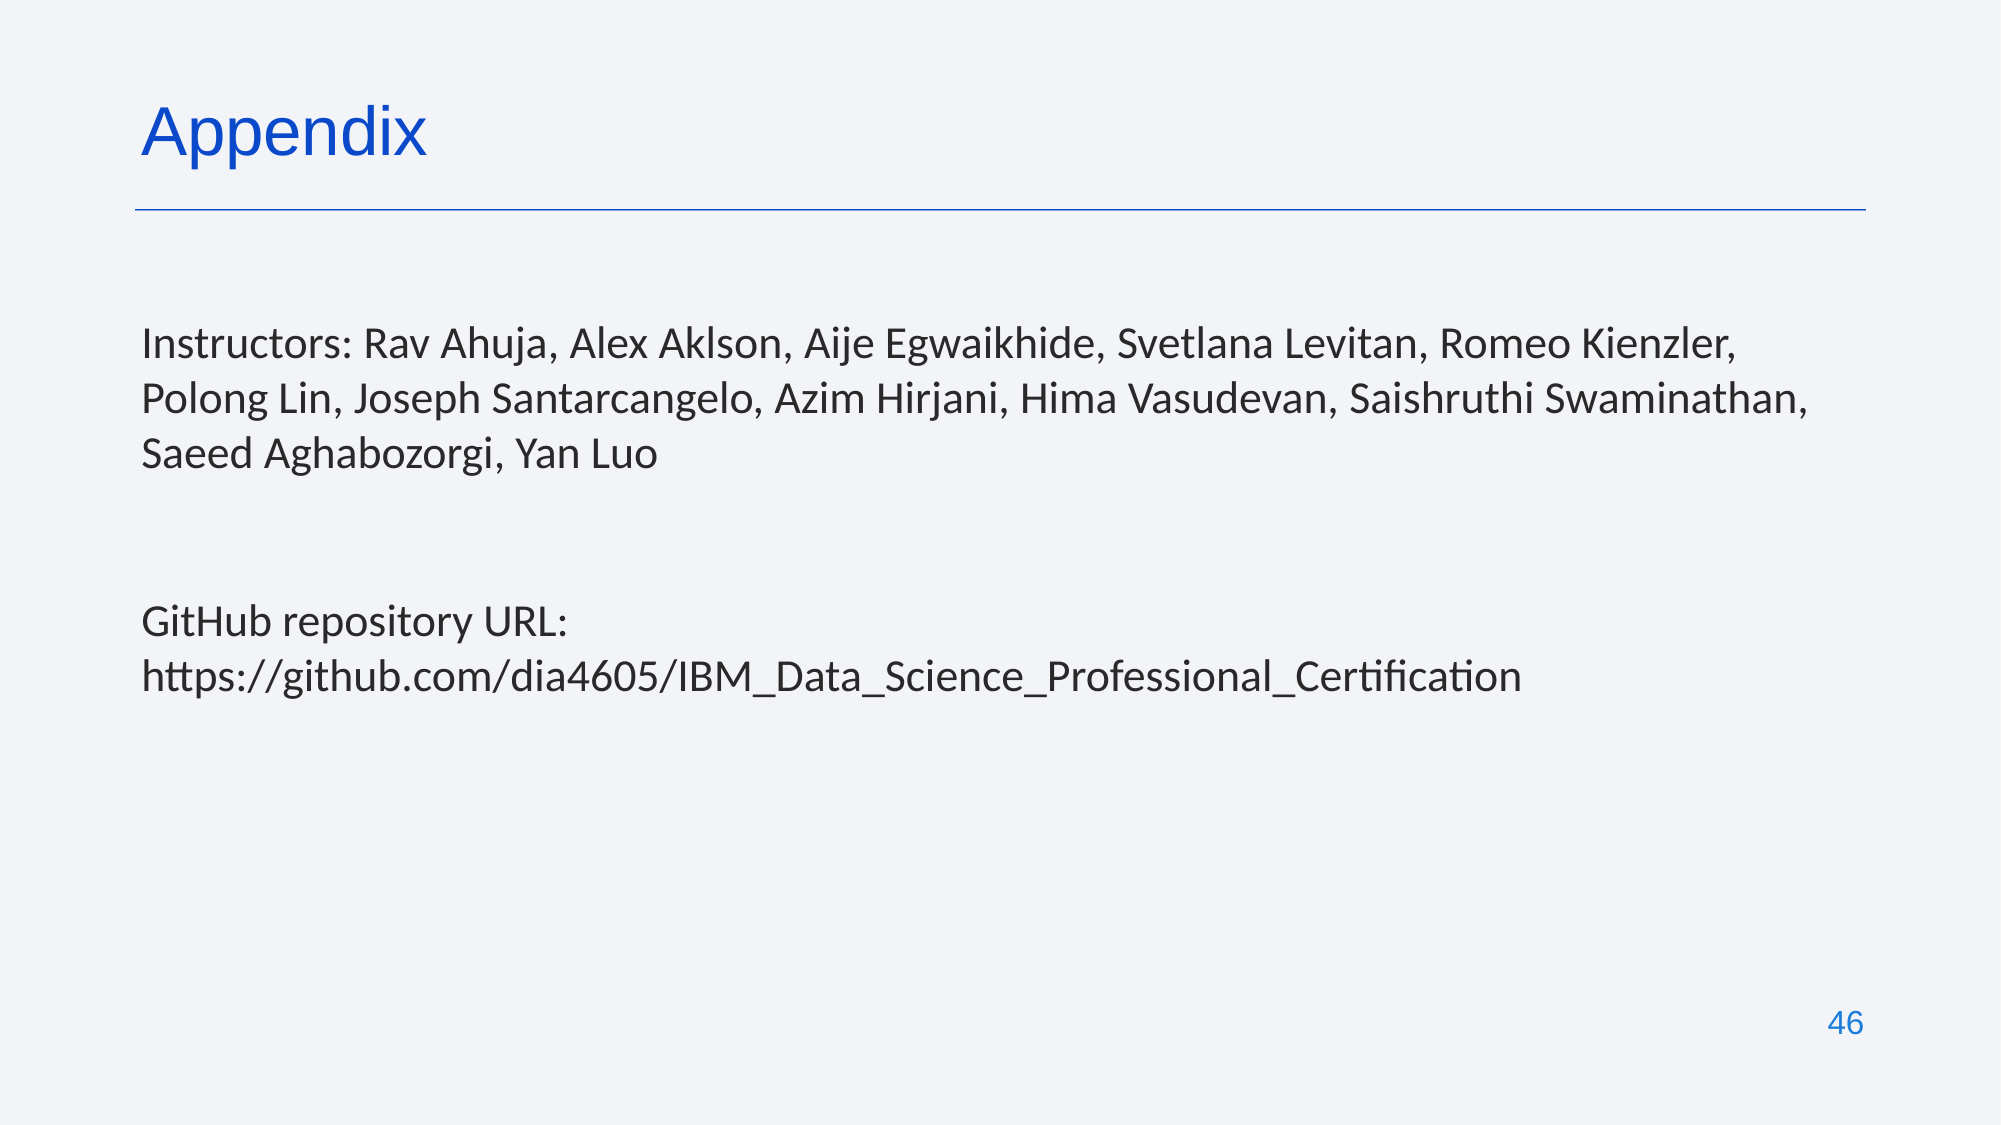

Appendix
Instructors: Rav Ahuja, Alex Aklson, Aije Egwaikhide, Svetlana Levitan, Romeo Kienzler, Polong Lin, Joseph Santarcangelo, Azim Hirjani, Hima Vasudevan, Saishruthi Swaminathan, Saeed Aghabozorgi, Yan Luo

GitHub repository URL: https://github.com/dia4605/IBM_Data_Science_Professional_Certification
46